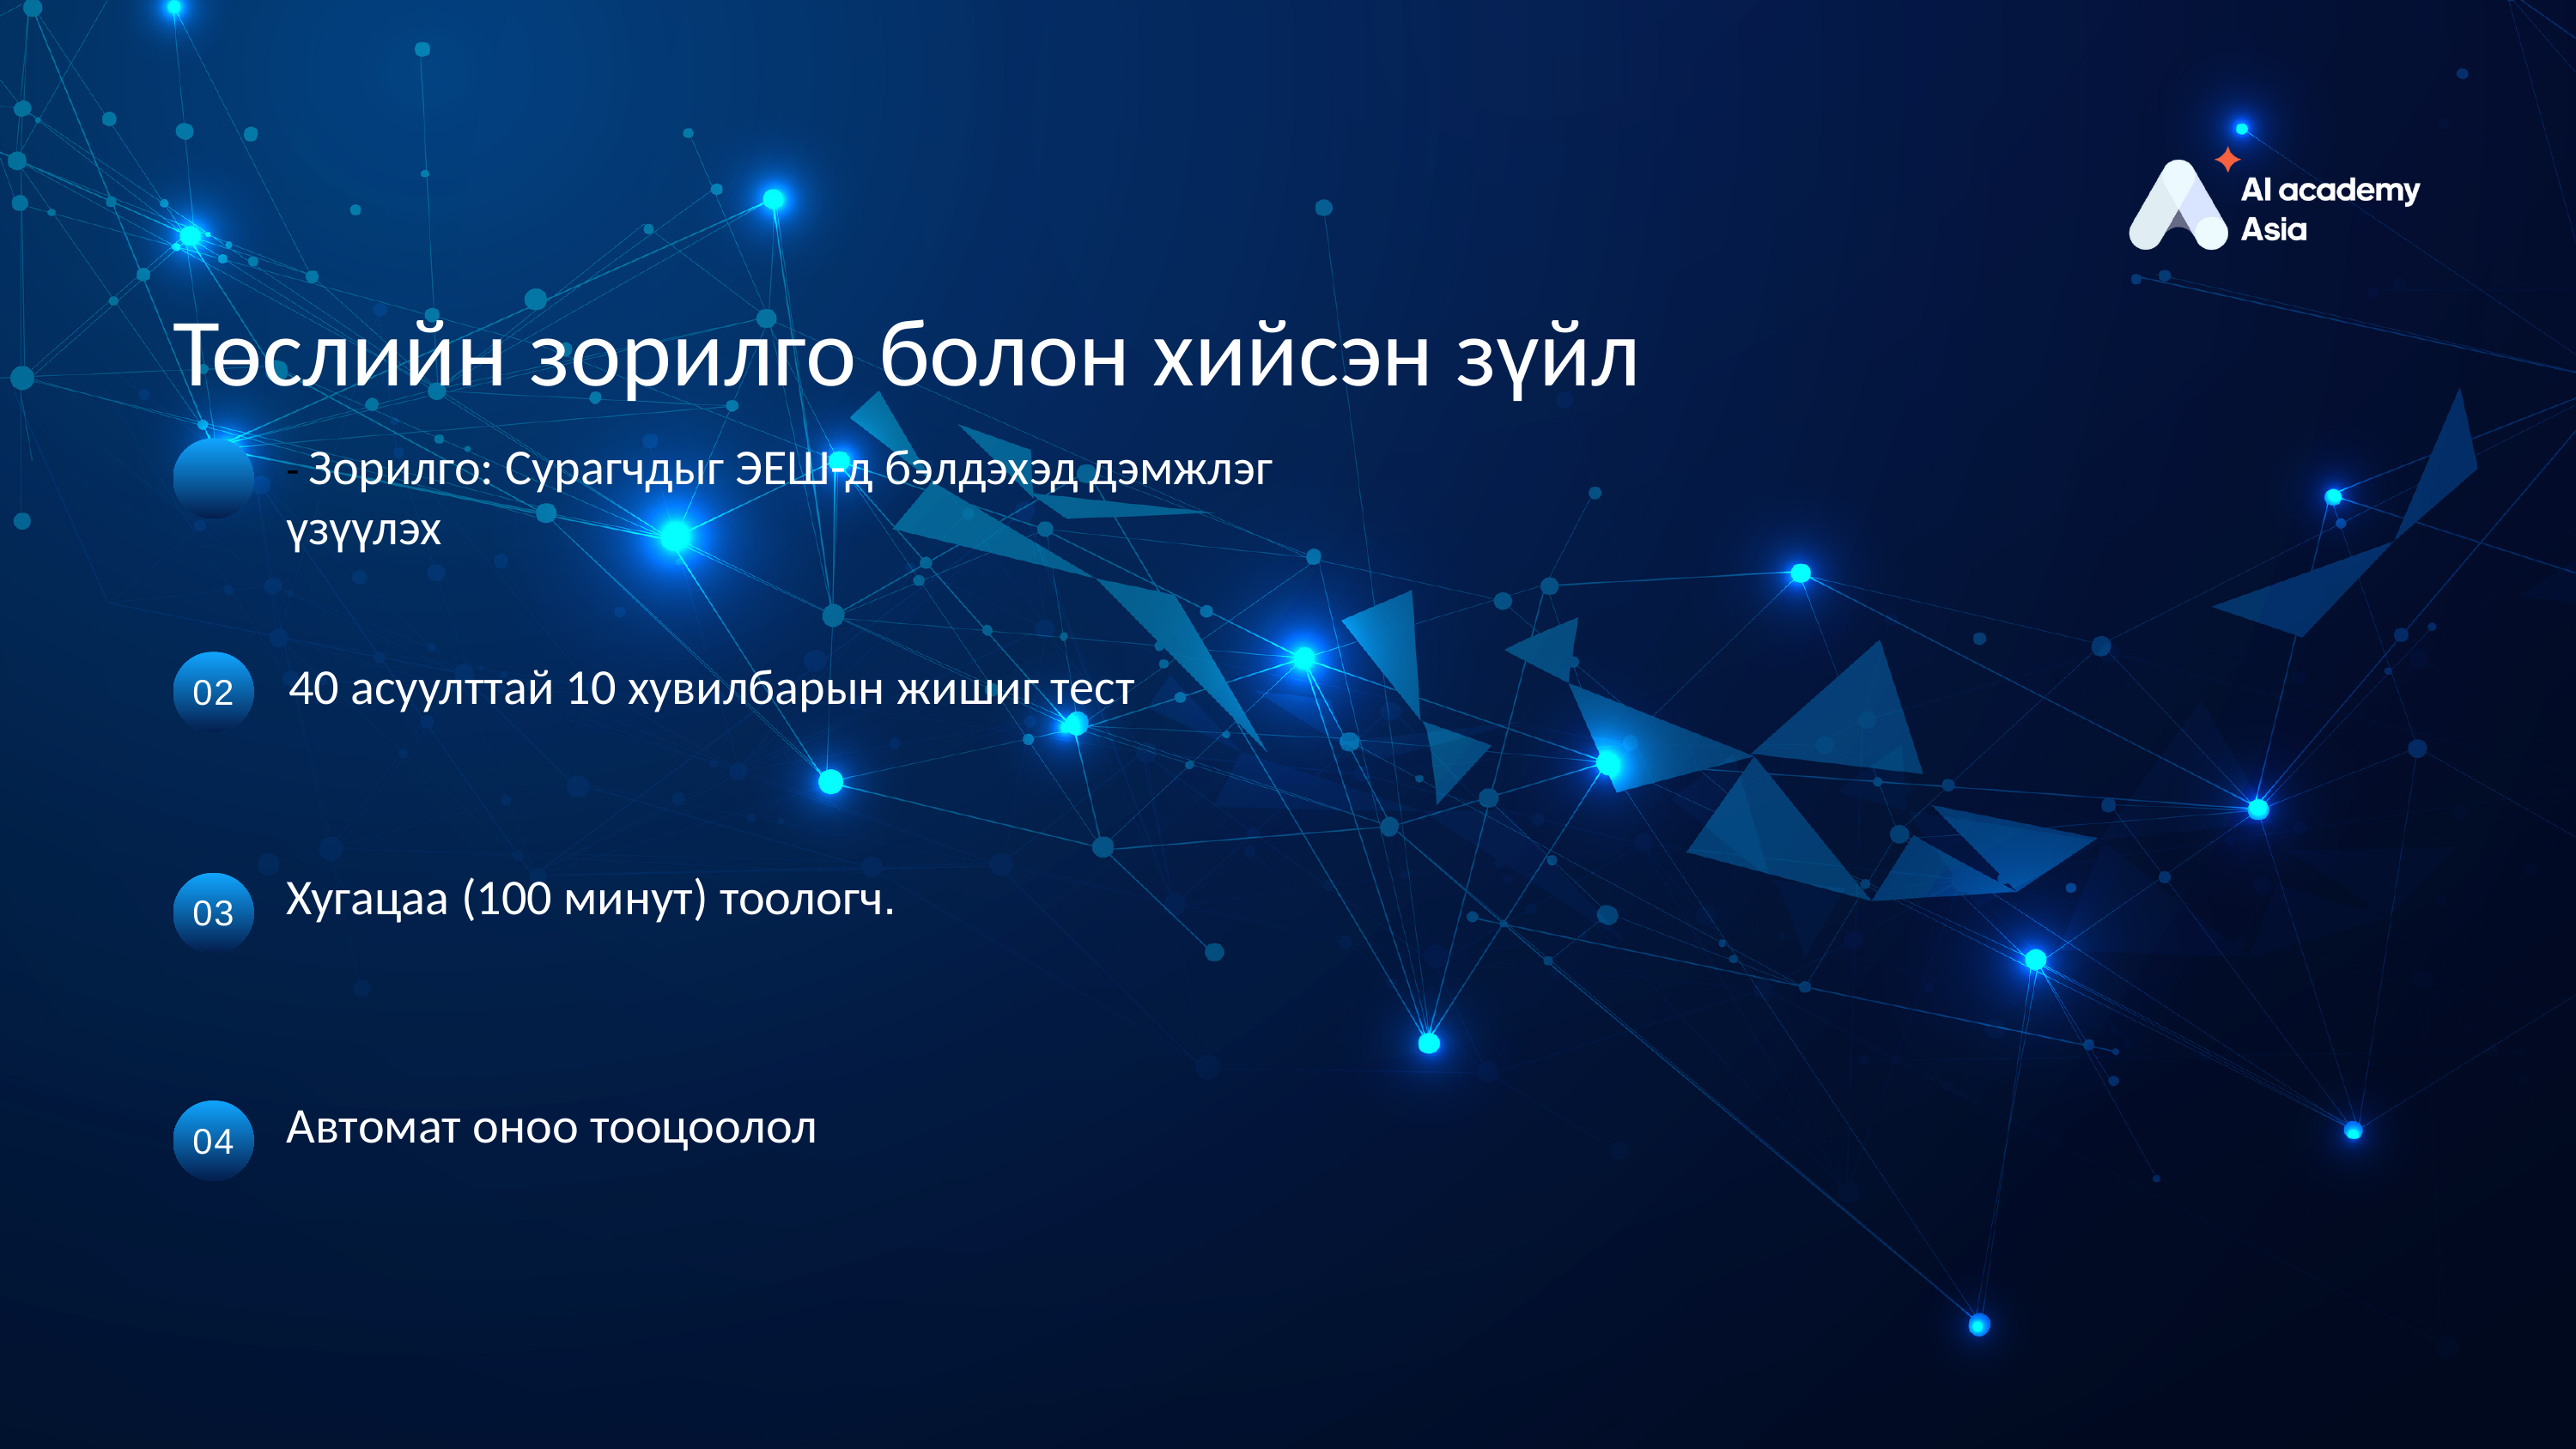

Төслийн зорилго болон хийсэн зүйл
- Зорилго: Сурагчдыг ЭЕШ-д бэлдэхэд дэмжлэг үзүүлэх

02
 40 асуулттай 10 хувилбарын жишиг тест
Хугацаа (100 минут) тоологч.

03
Автомат оноо тооцоолол

04